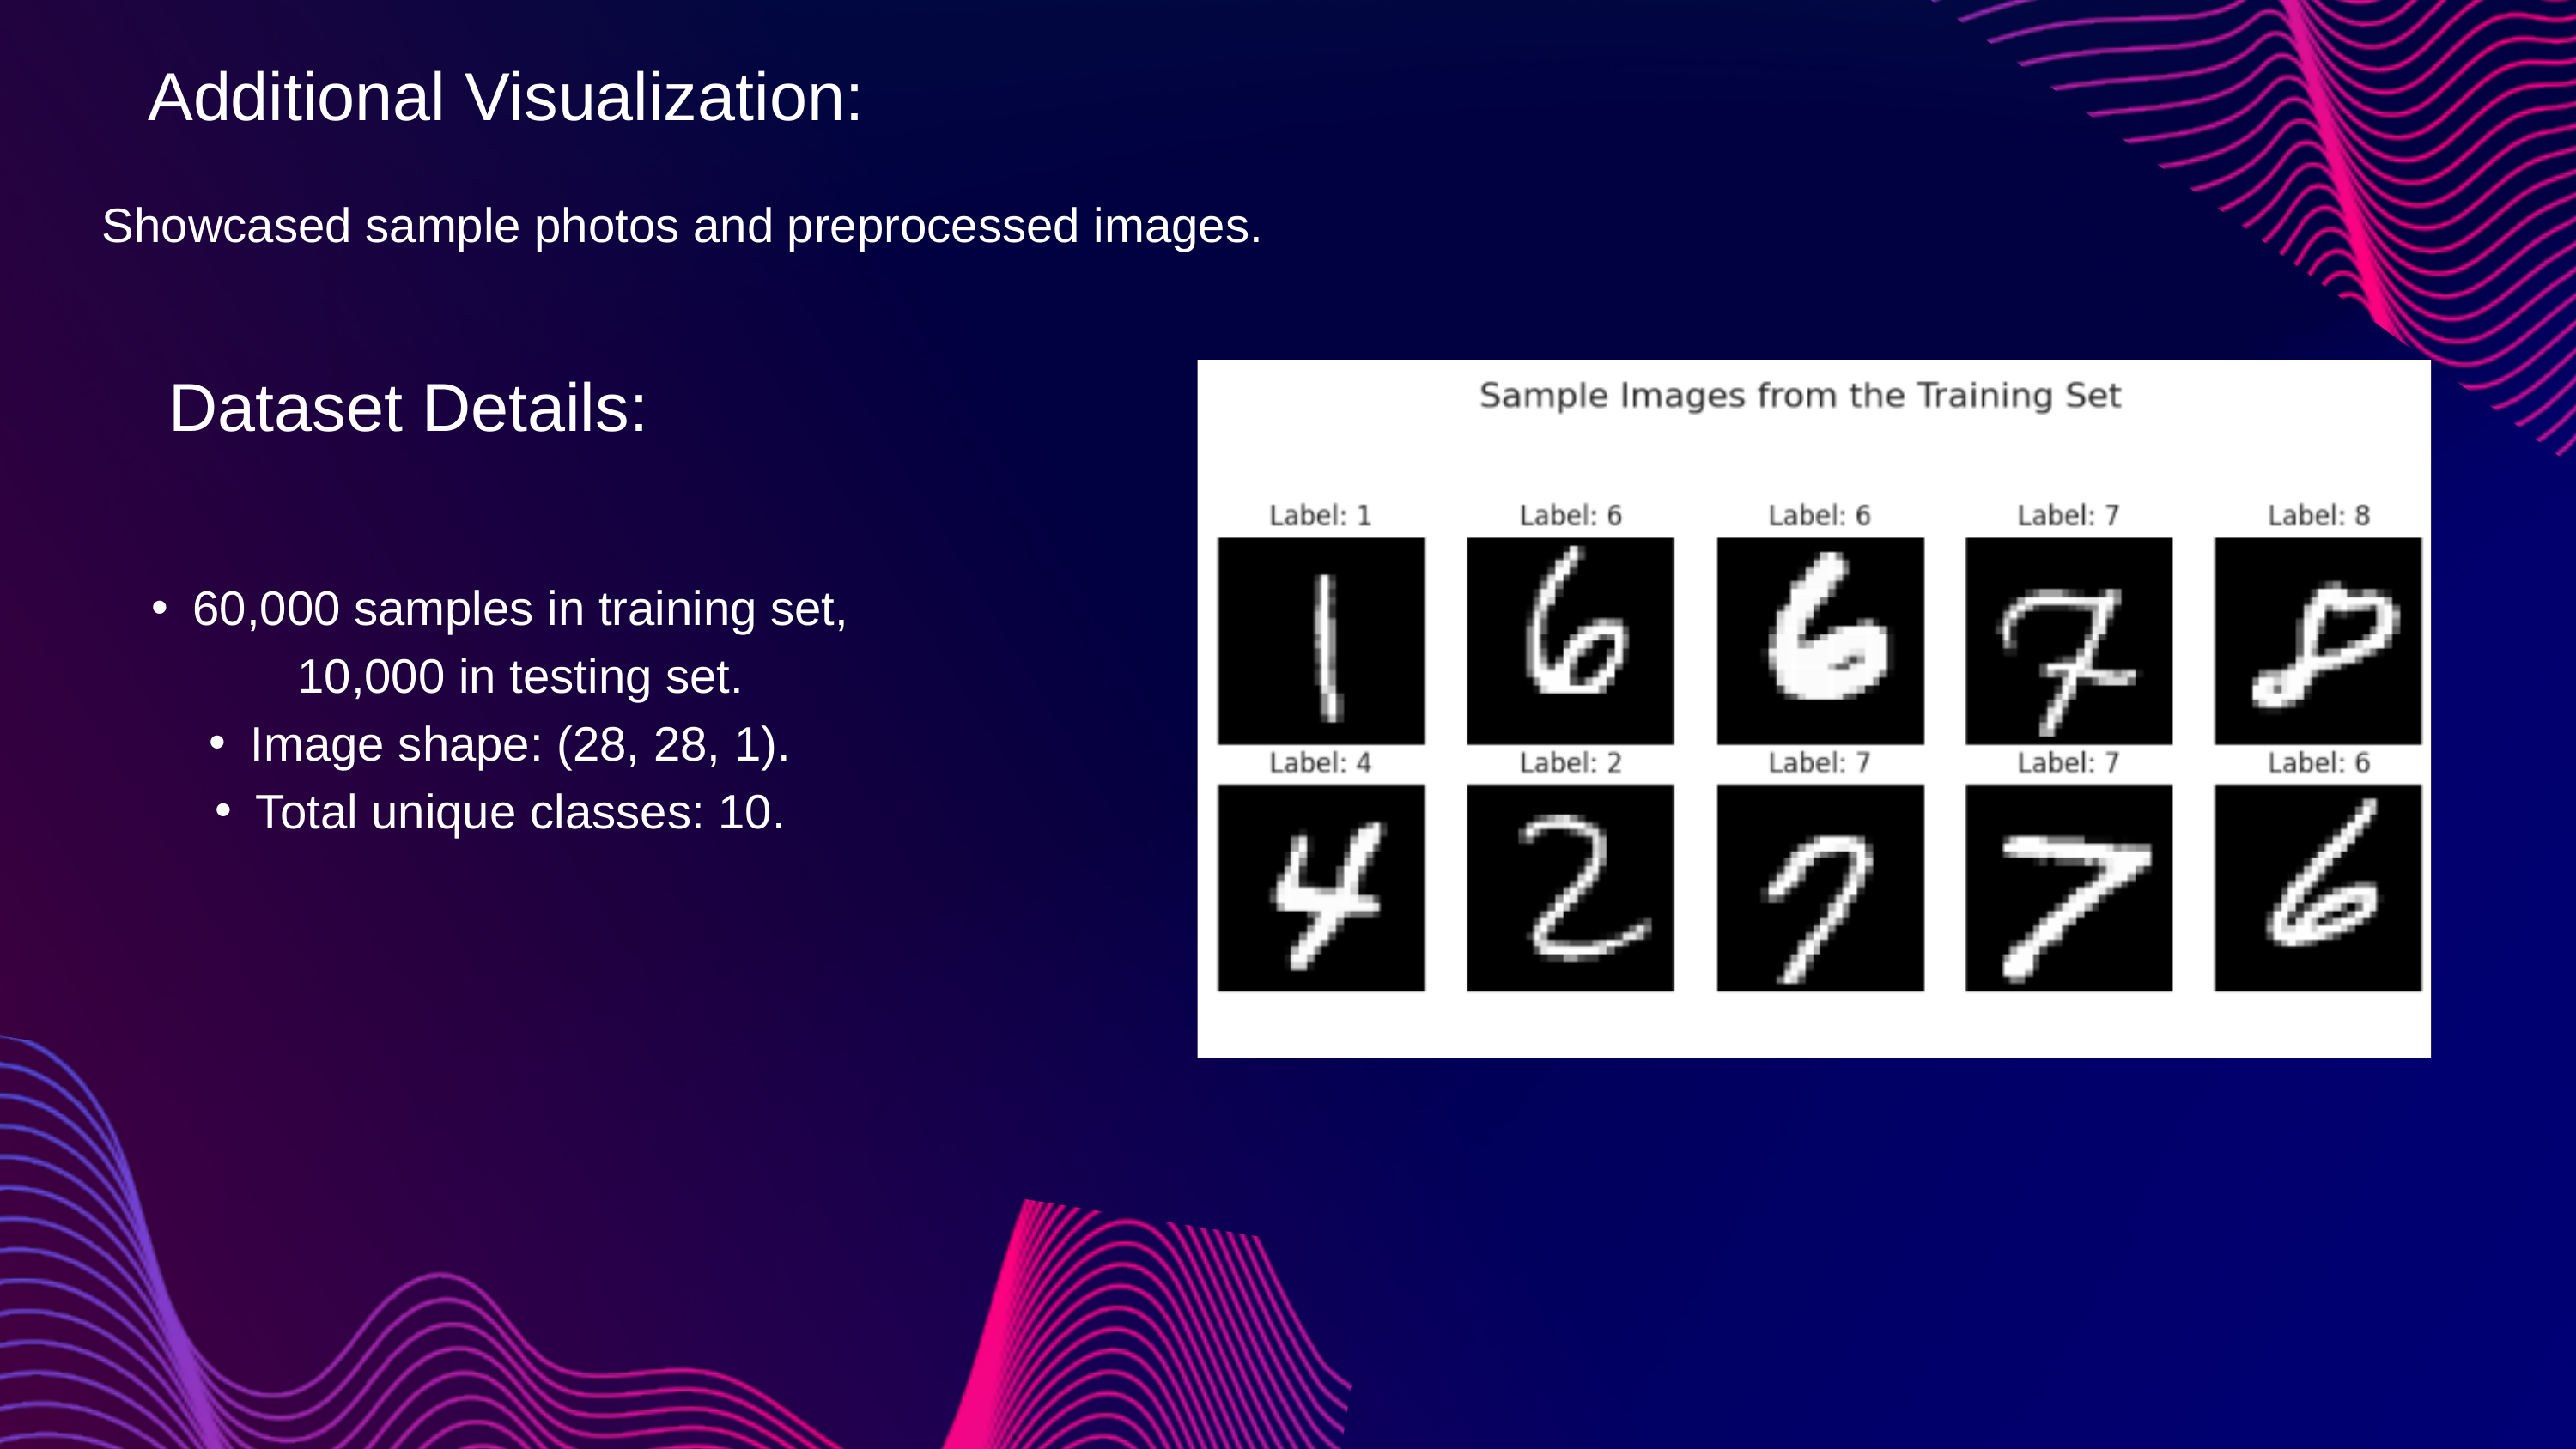

Additional Visualization:
Showcased sample photos and preprocessed images.
Dataset Details:

60,000 samples in training set, 10,000 in testing set.
Image shape: (28, 28, 1).
Total unique classes: 10.